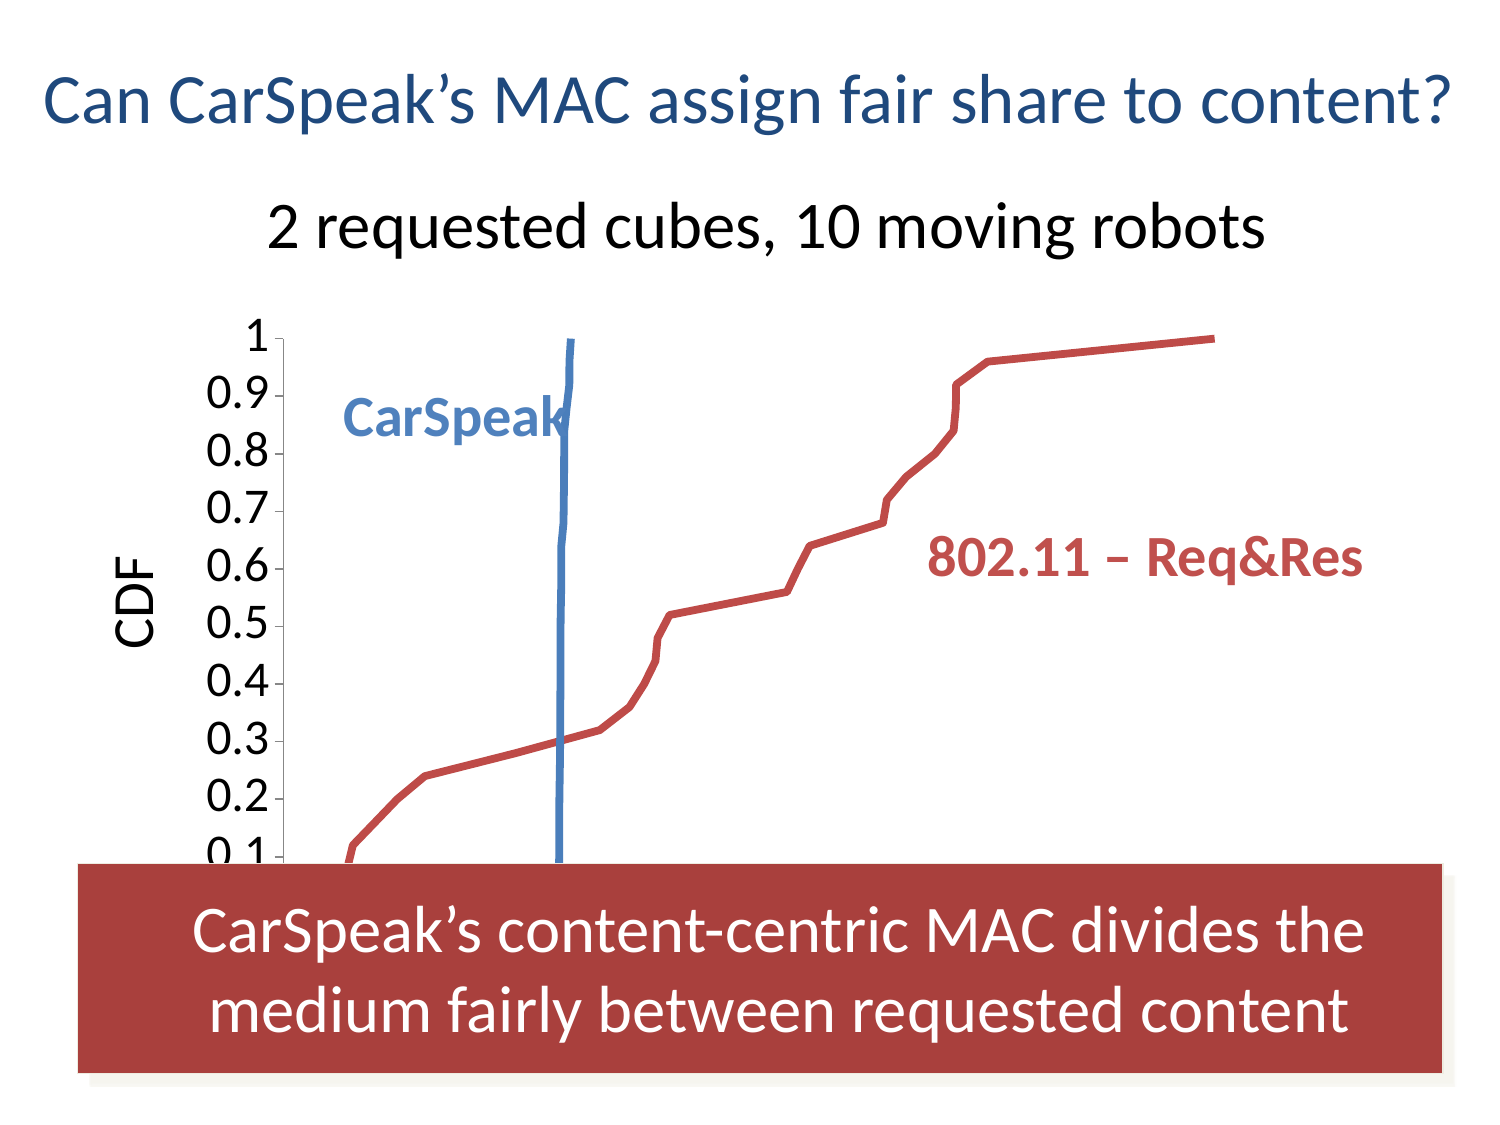

Can CarSpeak’s MAC assign fair share to content?
2 requested cubes, 10 moving robots

### Chart

| Category |  |  |
|---|---|---|
CarSpeak
802.11 – Req&Res
CDF
CarSpeak’s content-centric MAC divides the medium fairly between requested content
Ratio of data transmitted from Cube 1 to Cube 2